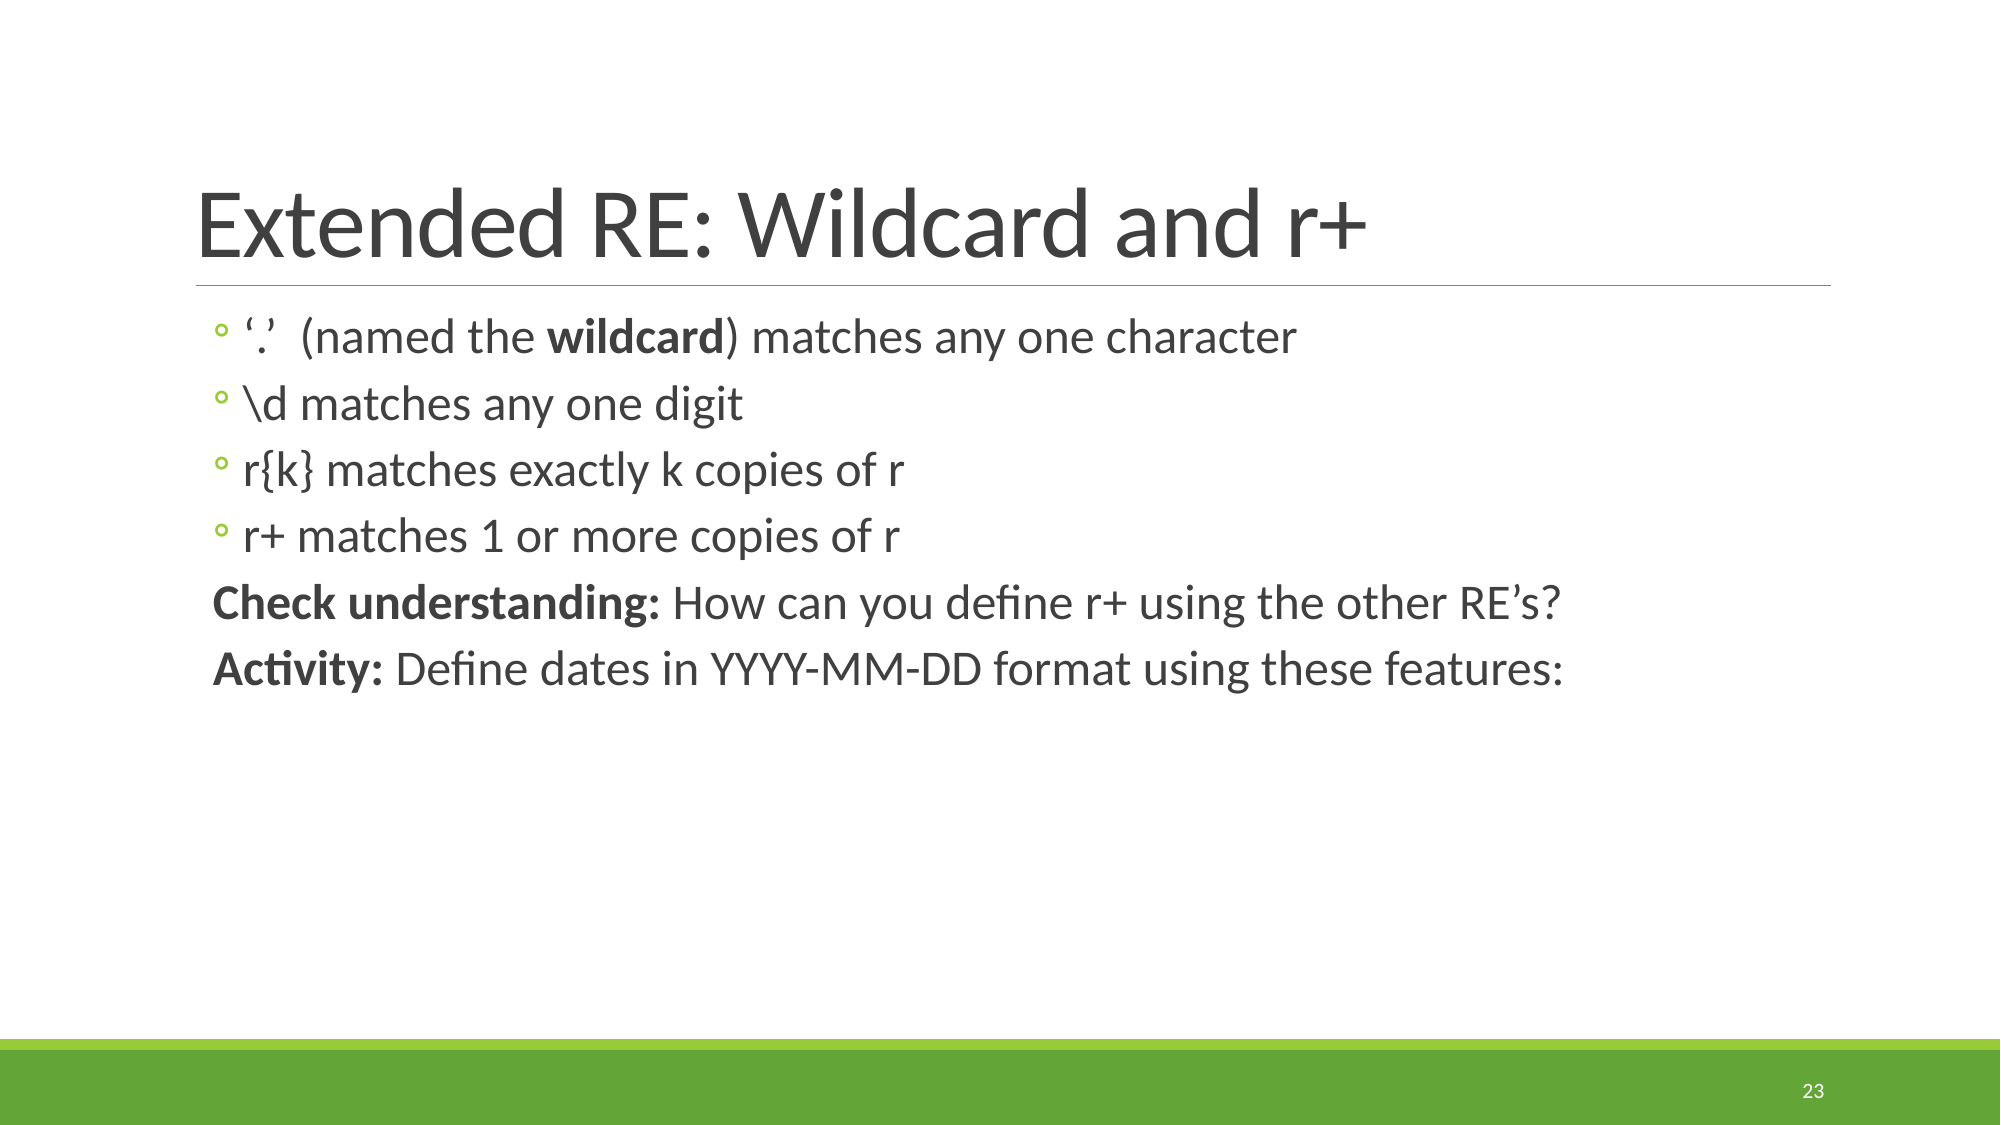

# Extended RE: Wildcard and r+
‘.’  (named the wildcard) matches any one character
\d matches any one digit
r{k} matches exactly k copies of r
r+ matches 1 or more copies of r
Check understanding: How can you define r+ using the other RE’s?
Activity: Define dates in YYYY-MM-DD format using these features:
23